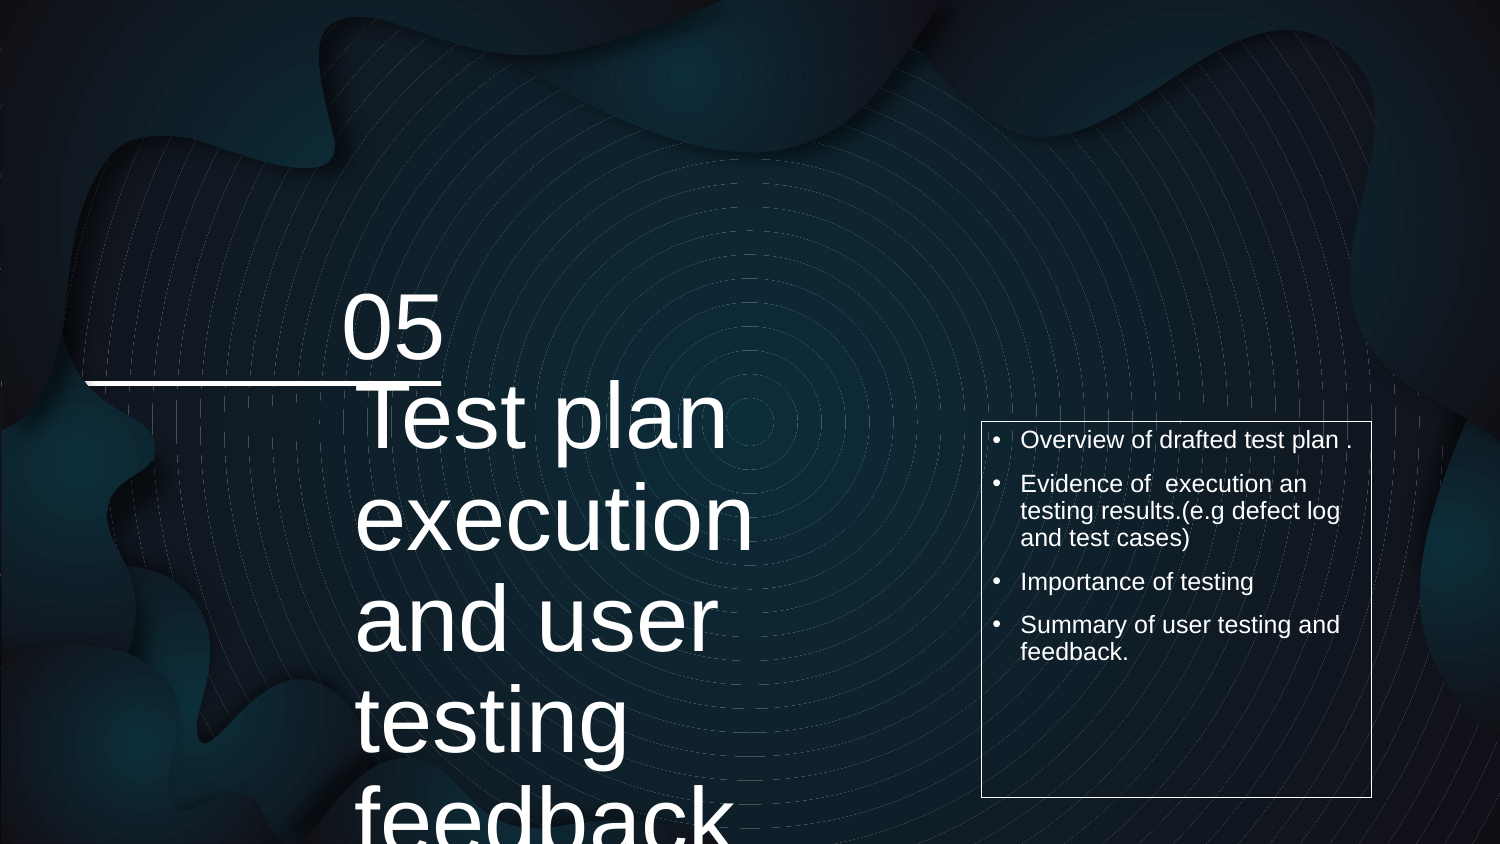

# 05
	Test plan execution and user testing feedback
Overview of drafted test plan .
Evidence of  execution an testing results.(e.g defect log and test cases)
Importance of testing
Summary of user testing and feedback.